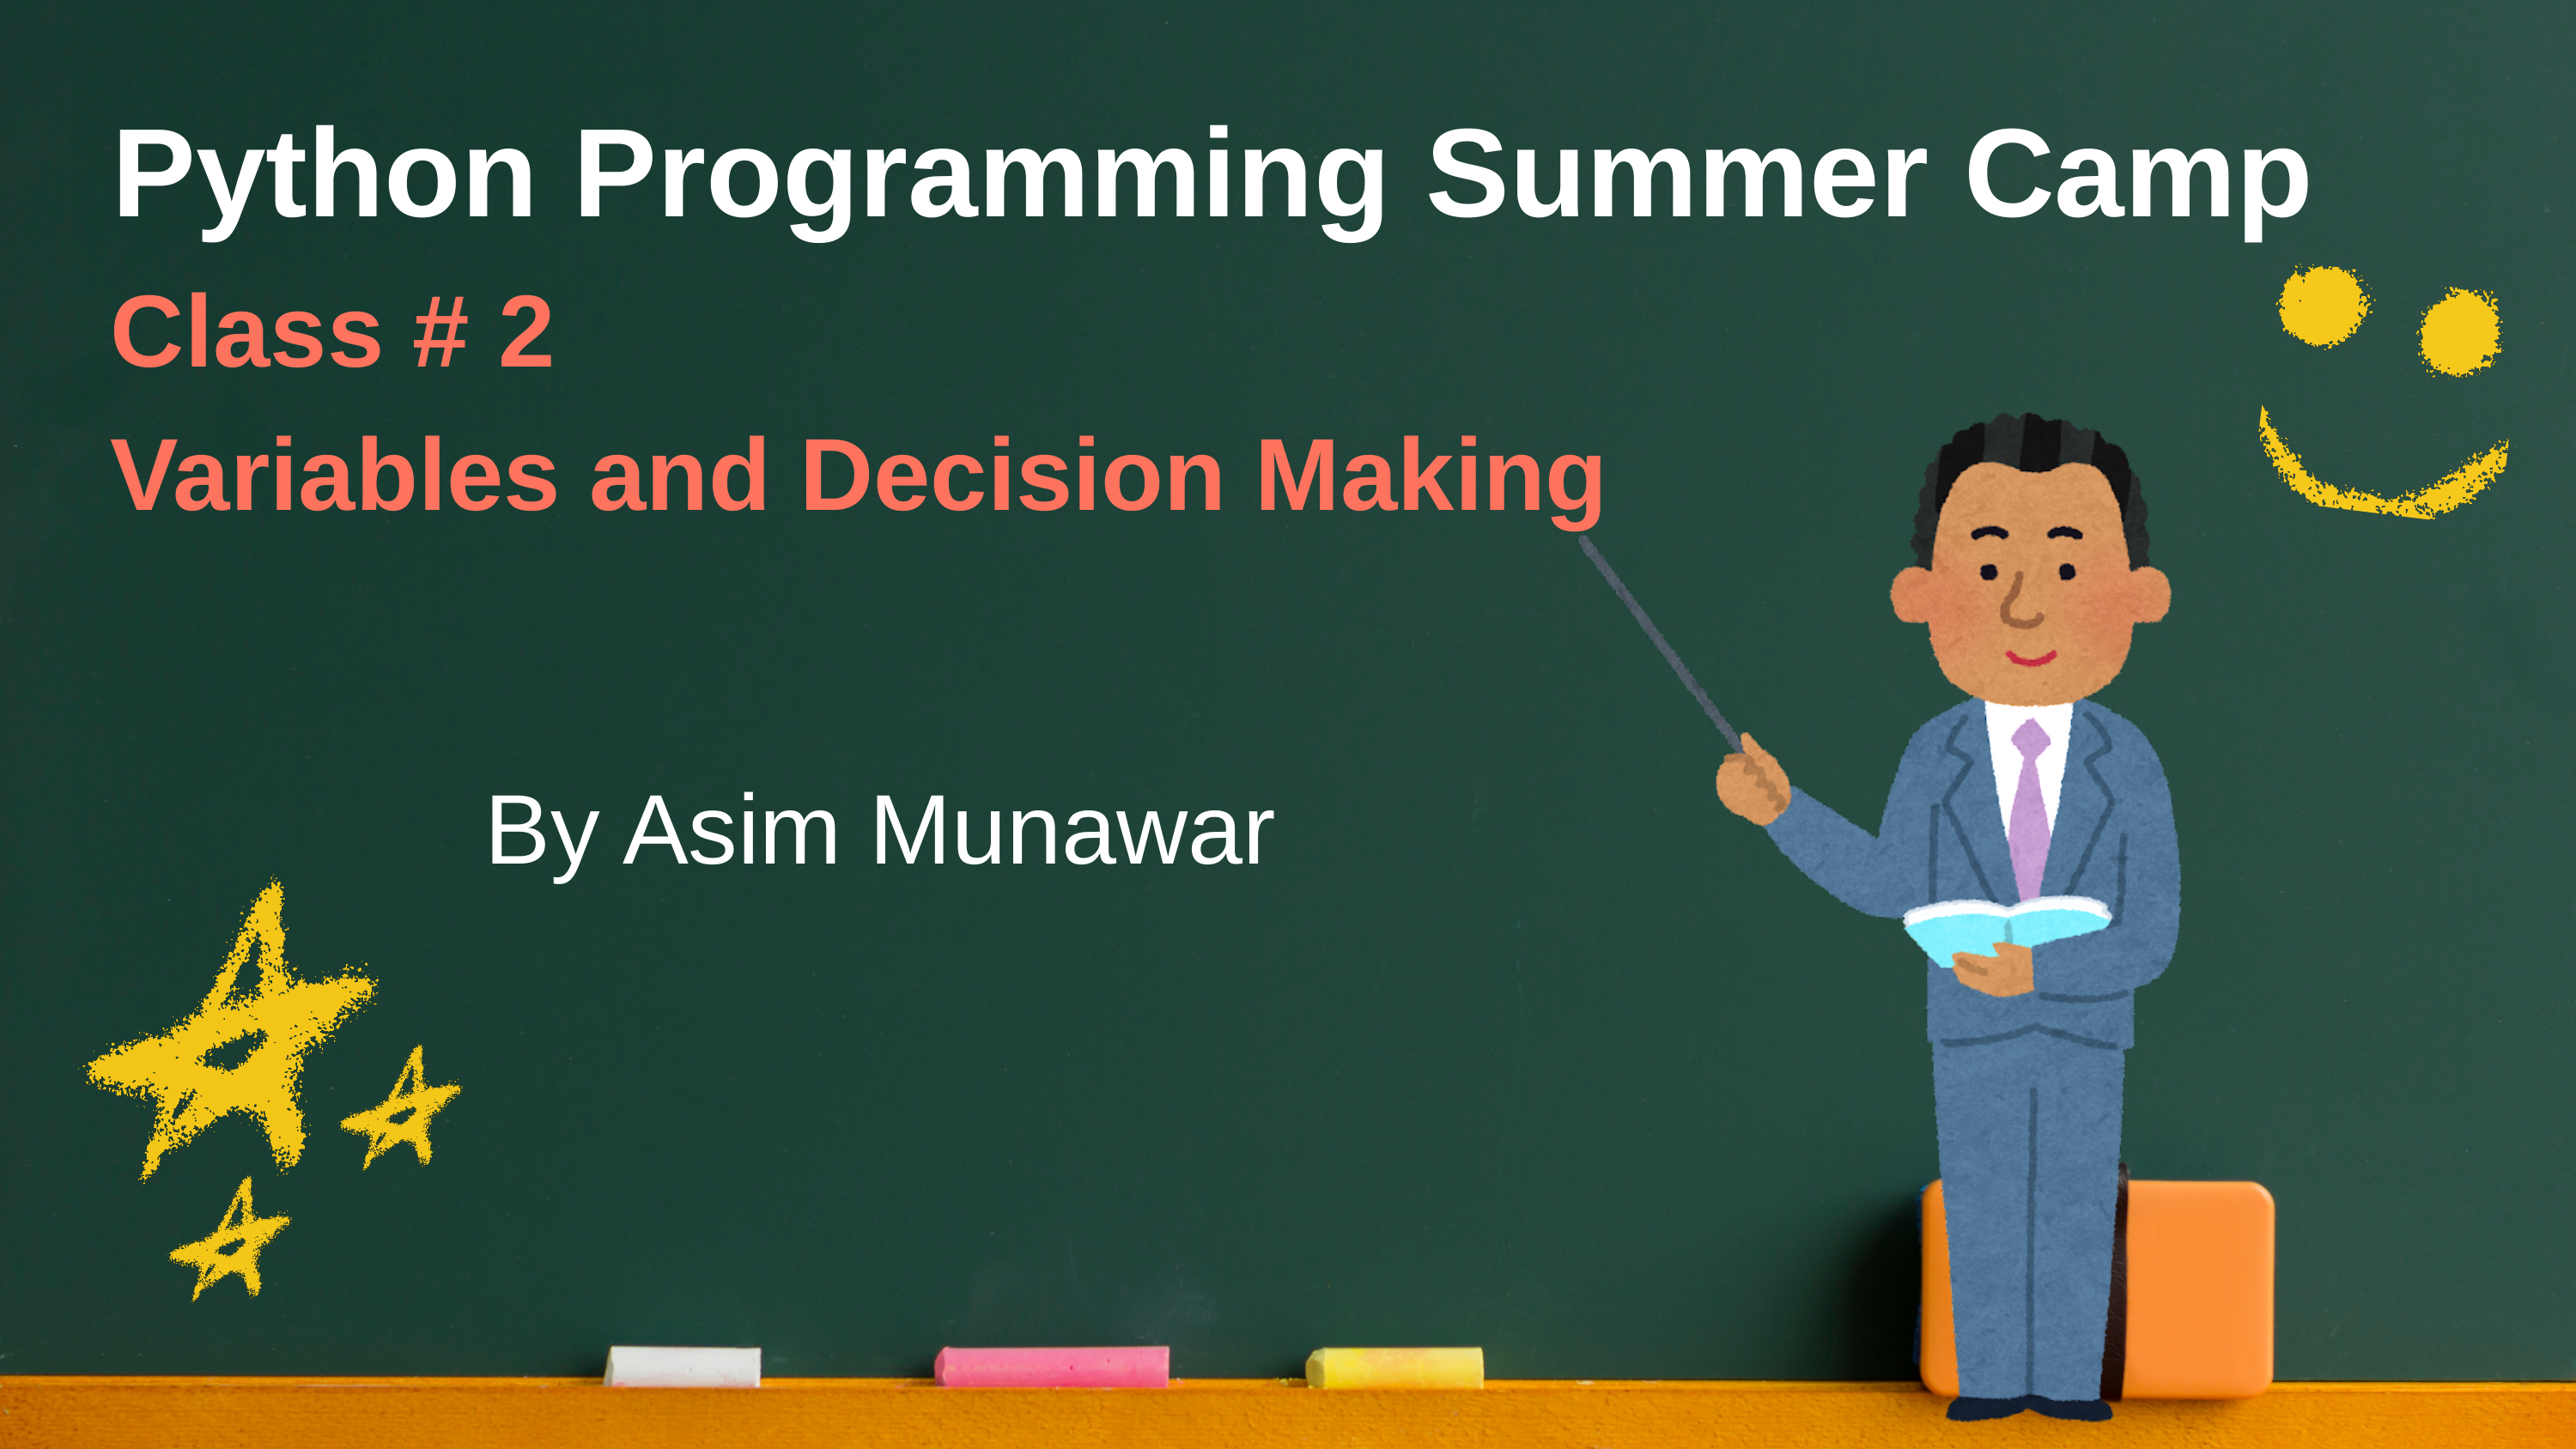

Python Programming Summer Camp
Class # 2
Variables and Decision Making

By Asim Munawar